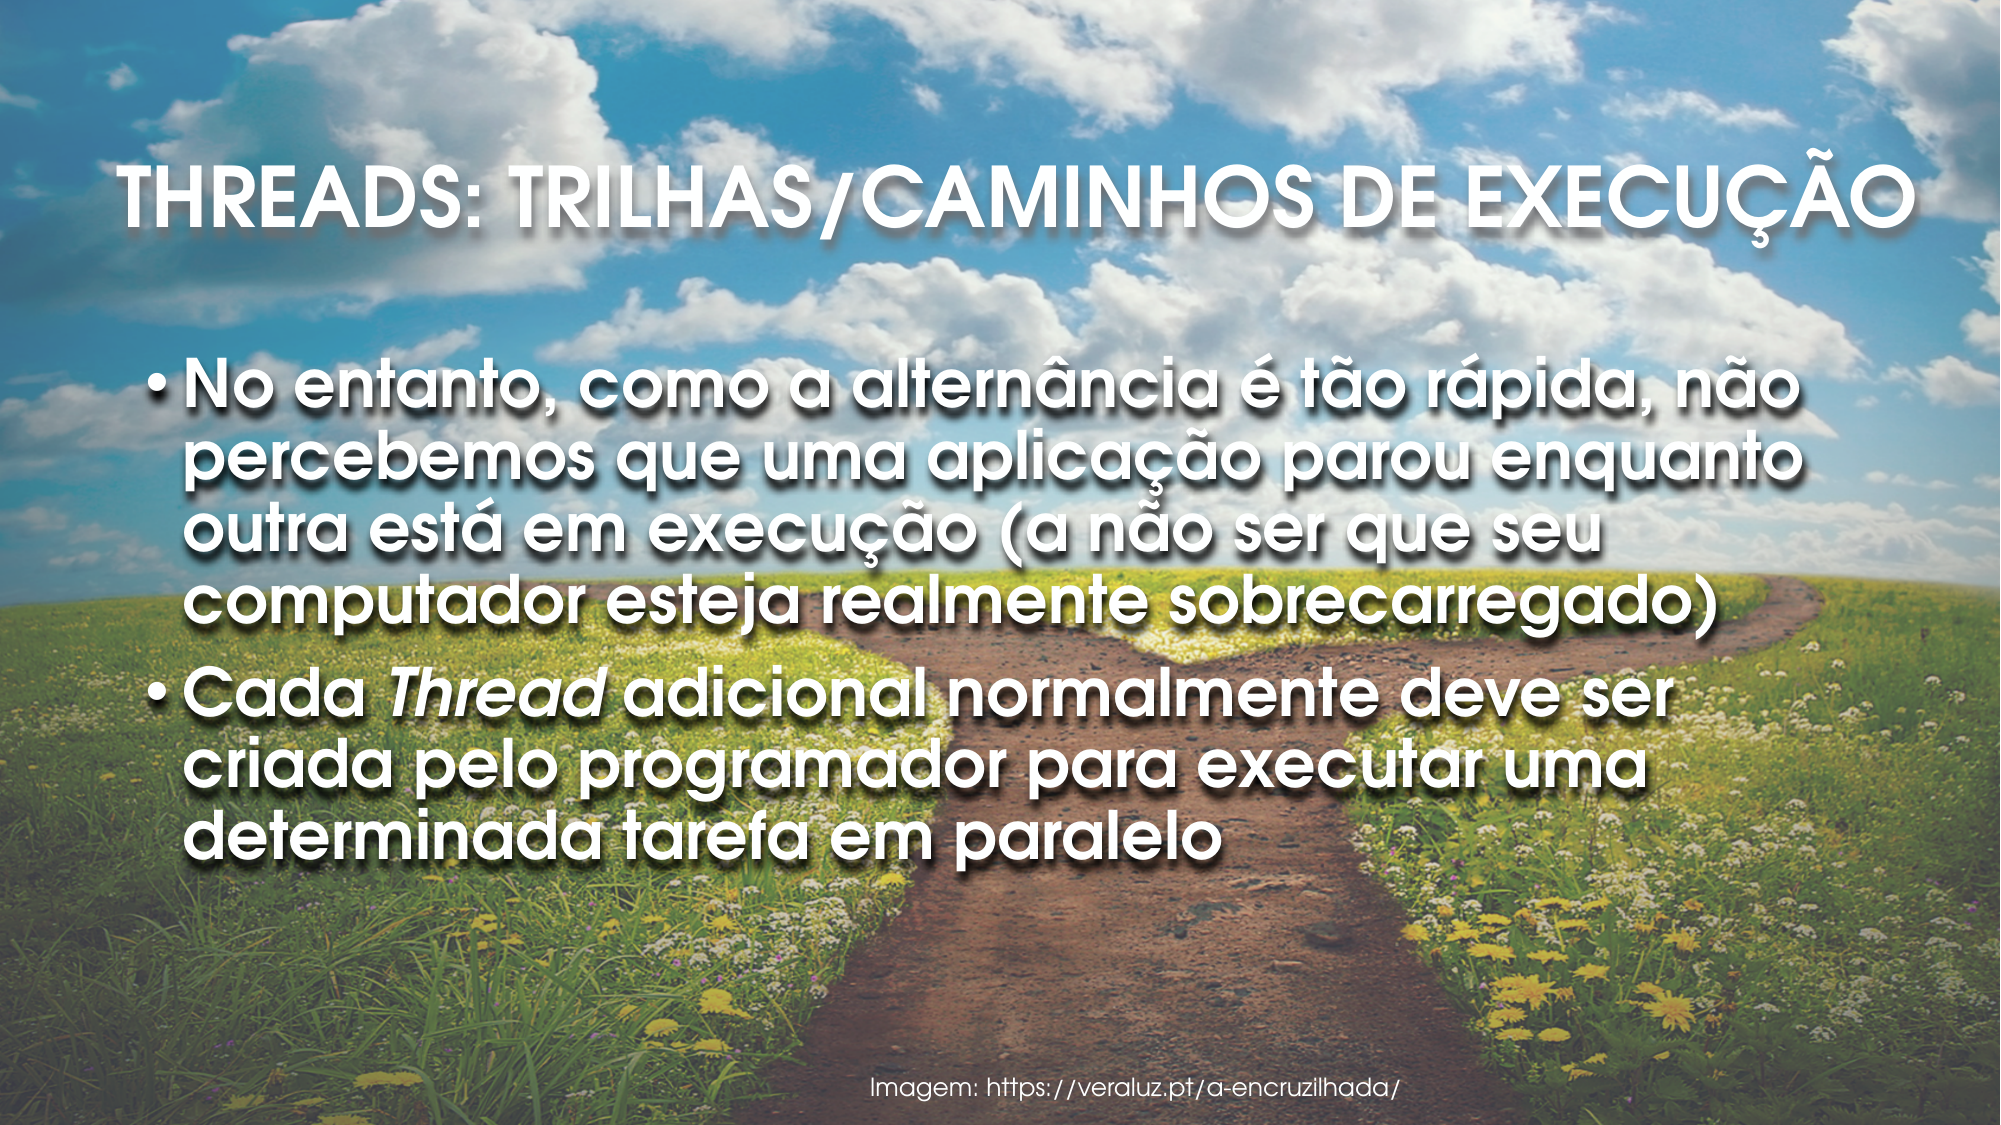

27
# Threads: trilhas/caminhos de execução
No entanto, como a alternância é tão rápida, não percebemos que uma aplicação parou enquanto outra está em execução (a não ser que seu computador esteja realmente sobrecarregado)
Cada Thread adicional normalmente deve ser criada pelo programador para executar uma determinada tarefa em paralelo
Imagem: https://veraluz.pt/a-encruzilhada/